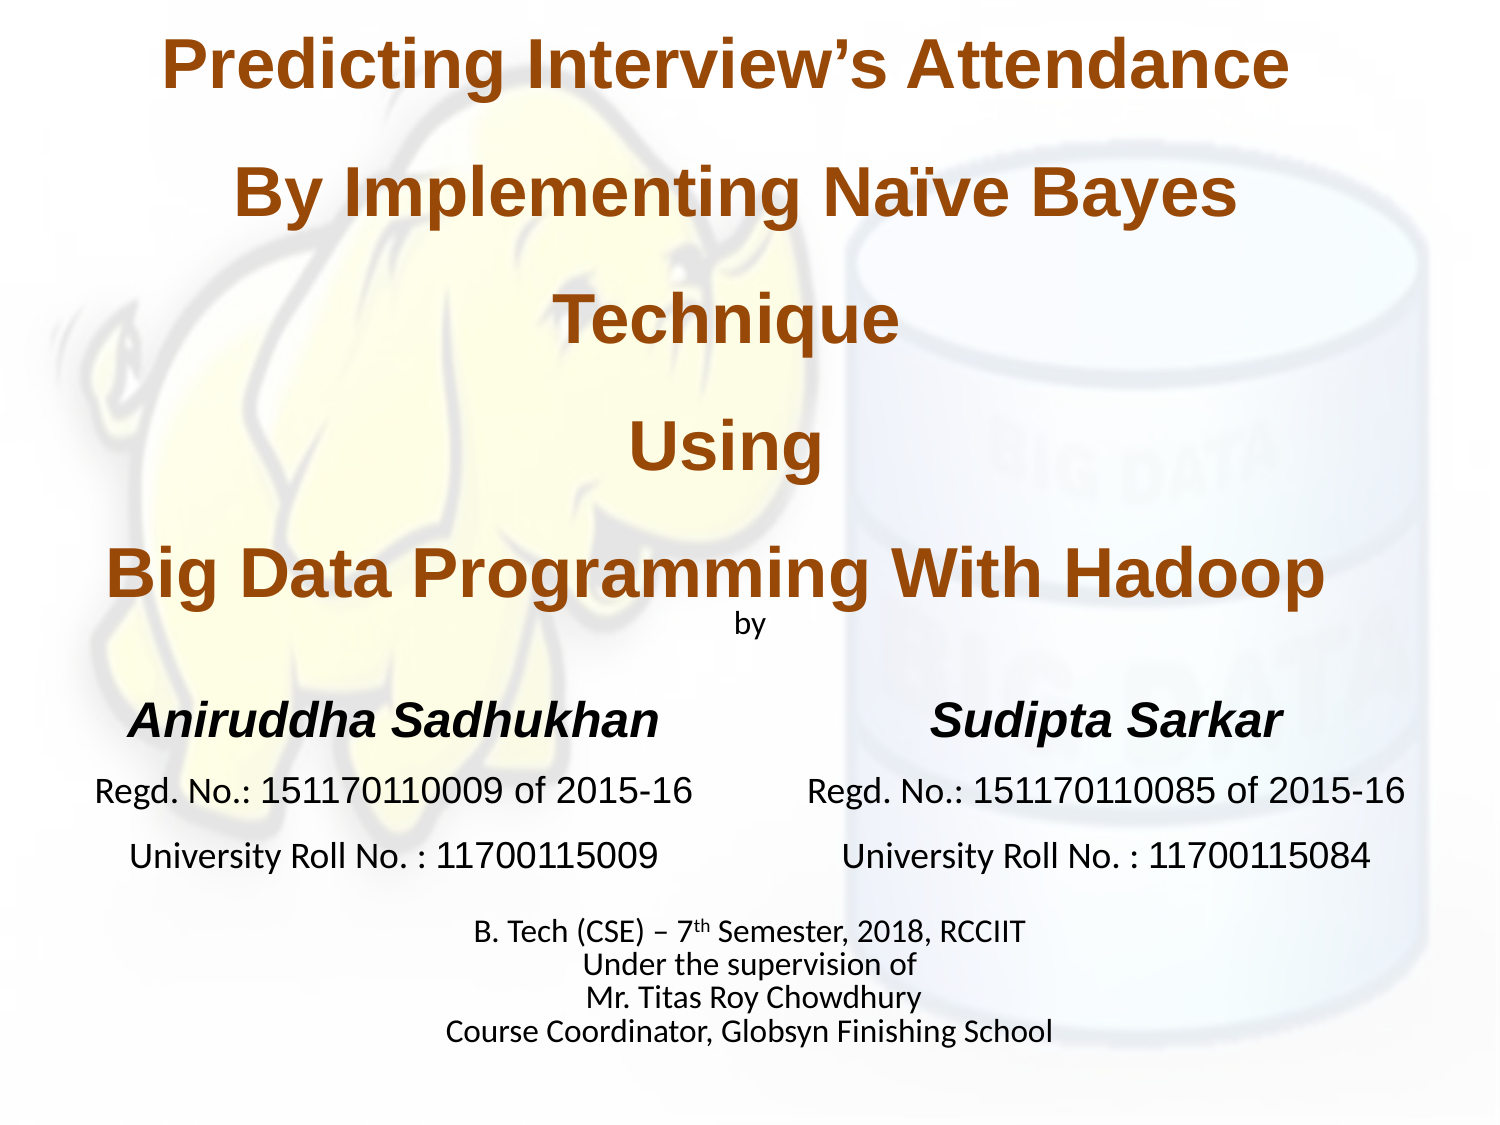

# Predicting Interview’s Attendance By Implementing Naïve Bayes Technique Using Big Data Programming With Hadoop
| by |  |
| --- | --- |
| Aniruddha Sadhukhan Regd. No.: 151170110009 of 2015-16 University Roll No. : 11700115009 | Sudipta Sarkar Regd. No.: 151170110085 of 2015-16 University Roll No. : 11700115084 |
| B. Tech (CSE) – 7th Semester, 2018, RCCIIT Under the supervision of Mr. Titas Roy Chowdhury Course Coordinator, Globsyn Finishing School |  |